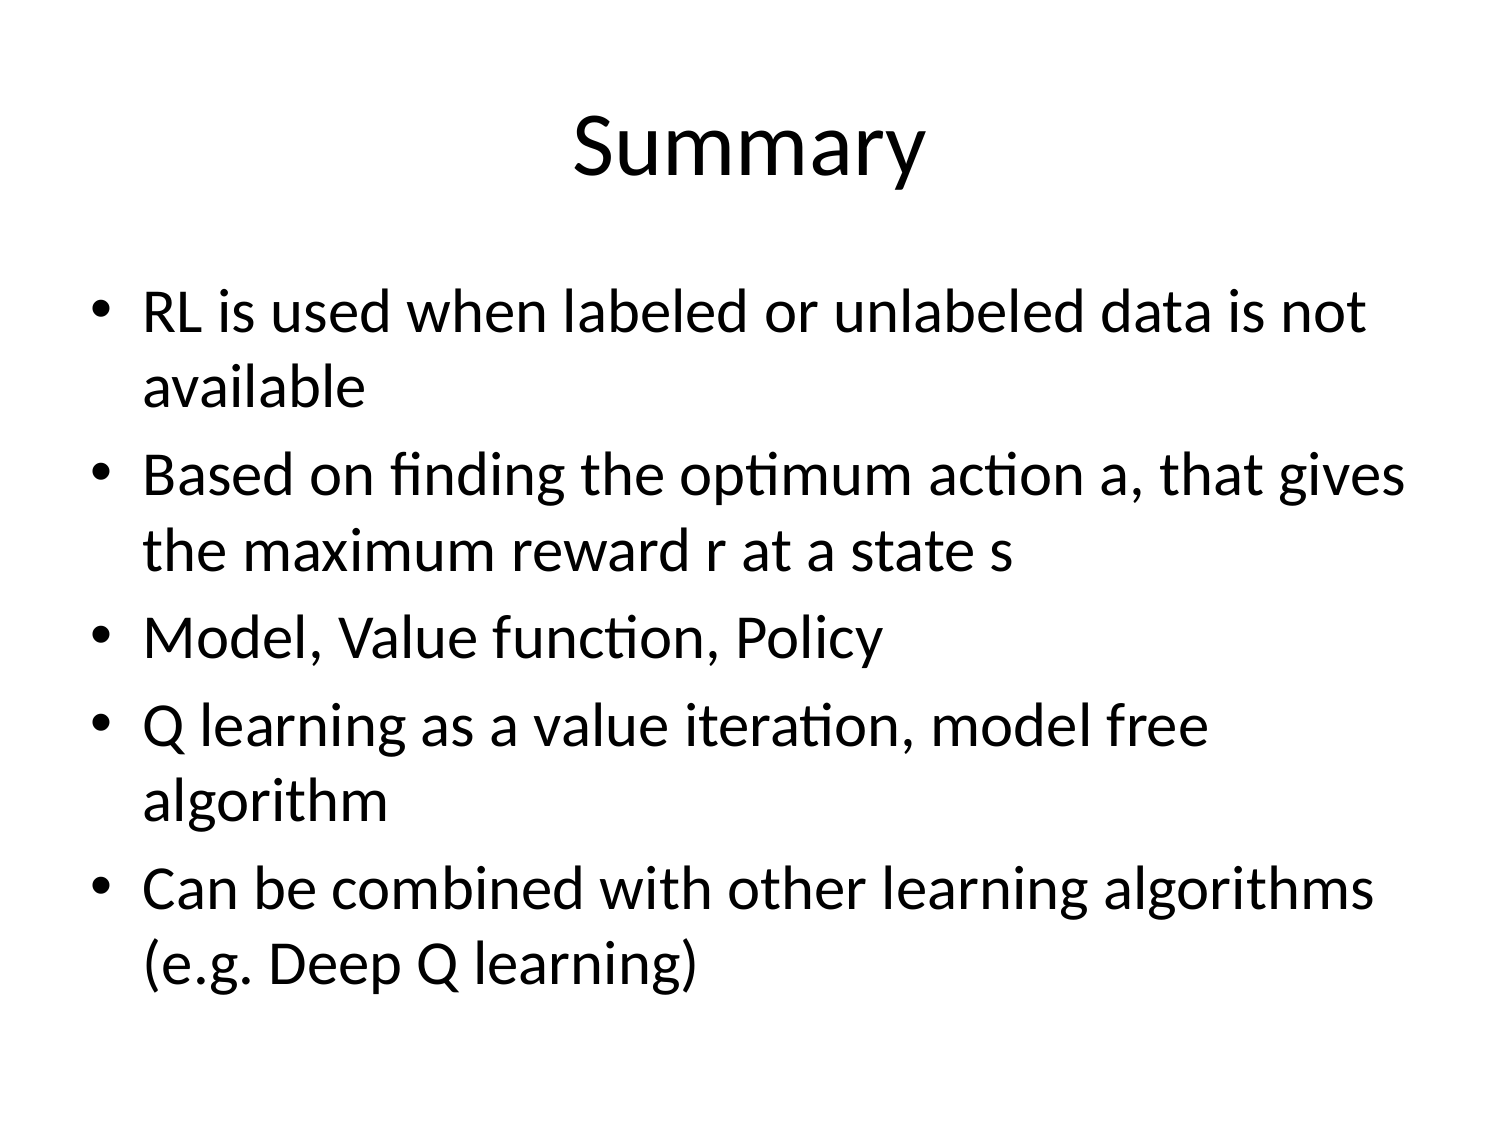

# Summary
RL is used when labeled or unlabeled data is not available
Based on finding the optimum action a, that gives the maximum reward r at a state s
Model, Value function, Policy
Q learning as a value iteration, model free algorithm
Can be combined with other learning algorithms (e.g. Deep Q learning)